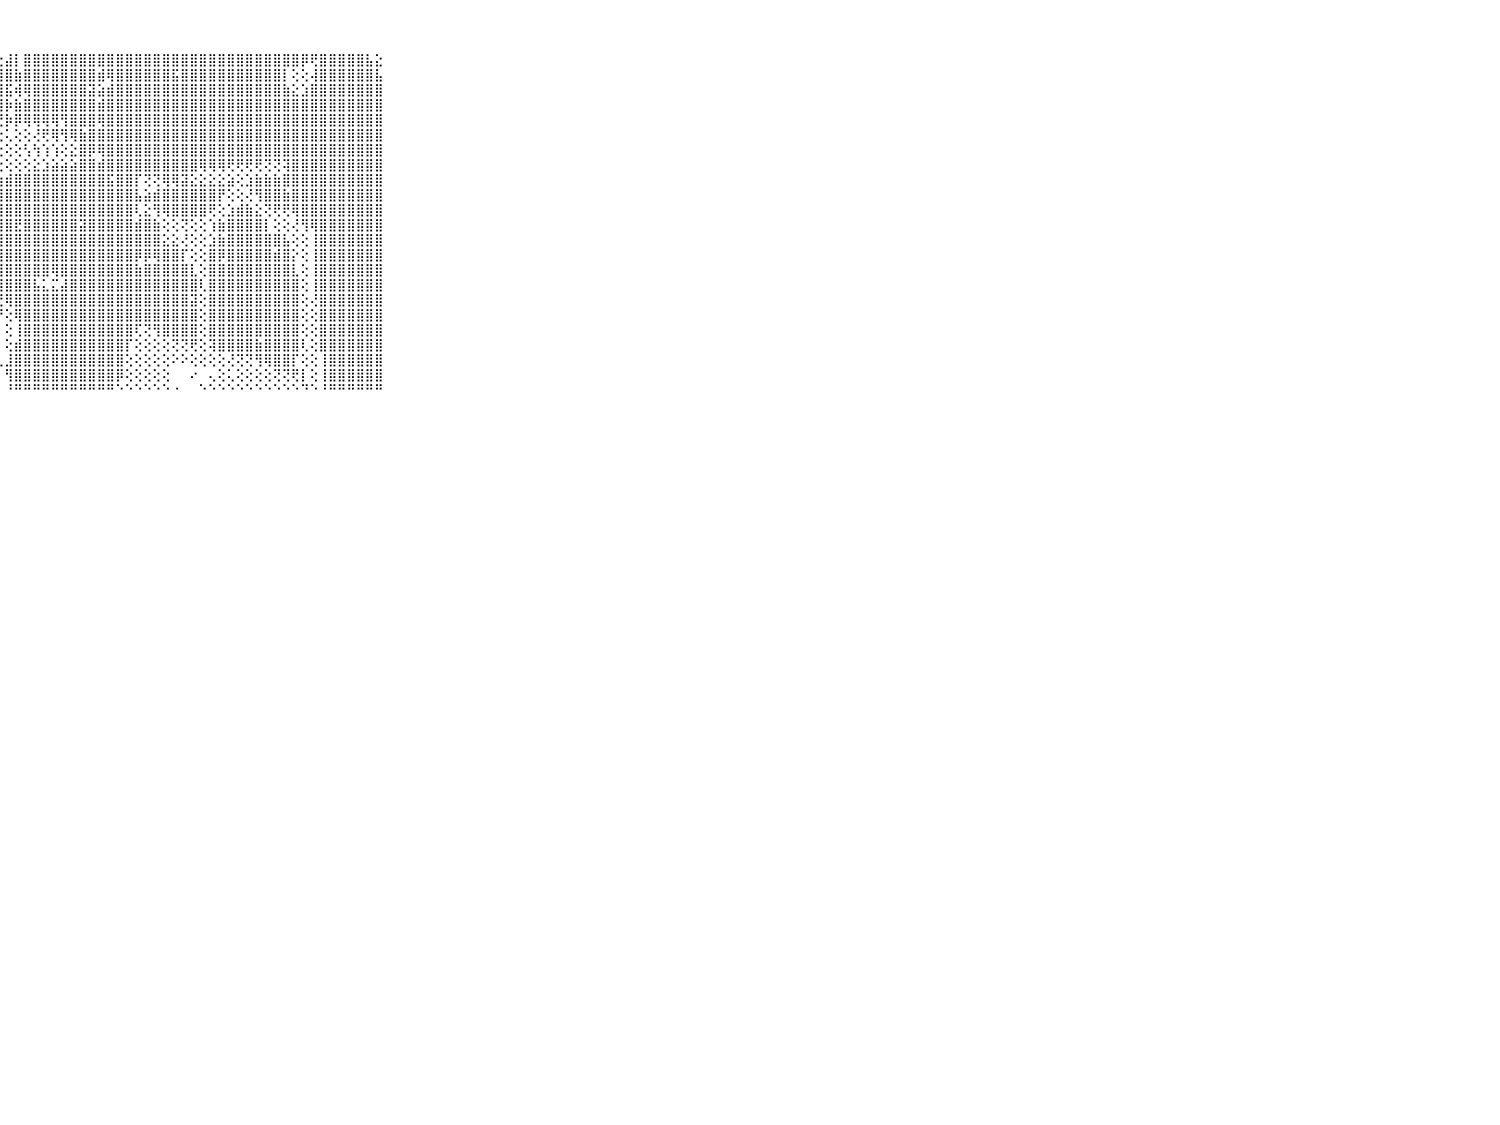

⠀⠀⠀⠀⠀⠀⠀⠀⠀⠀⠀⠀⠀⠀⠀⠀⠀⠀⠀⠀⠀⠁⢻⣿⣿⢟⢕⣕⣼⡇⣿⣿⣿⣿⣿⣿⣿⣿⣿⣿⣿⣿⣿⣿⣿⣿⣿⣿⣿⣿⣿⣿⣿⣿⣿⣿⣿⣿⣿⣿⡿⢟⣿⣿⣿⣿⣿⣧⣕⠀⠀⠀⠀⠀⠀⠀⠀⠀⠀⠀⠀
⠀⠀⠀⠀⠀⠀⠀⠀⠀⠀⠀⠀⠀⠀⠀⠀⠀⠀⠀⠀⢄⢱⣷⡜⢕⢕⣵⣿⣿⣷⣿⣿⣿⣿⣿⣿⣿⣿⣾⢿⣿⣿⣿⣿⣿⣿⣯⣿⣿⣿⣿⣿⣿⣿⣿⣿⣿⣿⡇⢕⢕⢼⣿⣿⣿⣿⣿⣿⣧⠀⠀⠀⠀⠀⠀⠀⠀⠀⠀⠀⠀
⠀⠀⠀⠀⠀⠀⠀⠀⠀⠀⠀⠀⠀⠀⠀⠀⠀⠀⠀⢀⢵⣼⣿⣿⢾⣾⣿⣿⣯⢾⢿⣿⣿⣿⣿⣿⣿⣽⣵⣾⣿⣿⣿⣿⣿⣿⣿⣿⣿⣿⣿⣿⣿⣿⣿⣿⣿⣿⣷⣕⣱⣿⣿⣿⣿⣿⣿⣿⣿⠀⠀⠀⠀⠀⠀⠀⠀⠀⠀⠀⠀
⠀⠀⠀⠀⠀⠀⠀⠀⠀⠀⠀⠀⠀⠀⠀⠀⠀⠀⠀⠕⢕⢿⡿⢏⢕⢝⣽⣿⡷⣷⣿⣿⣿⣿⣿⣿⣿⣿⣾⣿⣿⣿⣿⣿⣿⣿⣿⣿⣿⣿⣿⣿⣿⣿⣿⣿⣿⣿⣿⣿⣿⣿⣿⣿⣿⣿⣿⣿⣿⠀⠀⠀⠀⠀⠀⠀⠀⠀⠀⠀⠀
⠀⠀⠀⠀⠀⠀⠀⠀⠀⠀⠀⠀⠀⠀⠀⠀⠀⠀⠀⠔⠕⠝⢕⣱⣷⣷⡕⢝⡷⡿⢿⢿⢿⢿⢻⣿⣿⣿⢿⣿⣿⣿⣿⣿⣿⣿⣿⣿⣿⣿⣿⣿⣿⣿⣿⣿⣿⣿⣿⣿⣿⣿⣿⣿⣿⣿⣿⣿⣿⠀⠀⠀⠀⠀⠀⠀⠀⠀⠀⠀⠀
⠀⠀⠀⠀⠀⠀⠀⠀⠀⠀⠀⠀⠀⠀⠀⠀⠀⠀⠀⠀⢀⢕⢜⣿⣿⣿⡷⢕⢅⢕⢕⢜⢟⢿⢻⢿⣷⣿⣿⣿⣿⣿⣿⣿⣿⣿⣿⣿⣿⣿⣿⣿⣿⣿⣿⣿⣿⣿⣿⣿⣿⣿⣿⣿⣿⣿⣿⣿⣿⠀⠀⠀⠀⠀⠀⠀⠀⠀⠀⠀⠀
⠀⠀⠀⠀⠀⠀⠀⠀⠀⠀⠀⠀⠀⠀⠀⠀⠀⠀⠀⢔⢕⢱⣿⣿⡟⠕⠕⢑⢕⢕⢣⢳⢱⢱⢕⣕⣿⡿⢿⣿⣿⣿⣿⣿⣿⣿⣿⣿⣿⣿⣿⣿⣿⣿⣿⣿⣿⣿⣿⣿⣿⣿⣿⣿⣿⣿⣿⣿⣿⠀⠀⠀⠀⠀⠀⠀⠀⠀⠀⠀⠀
⠀⠀⠀⠀⠀⠀⠀⠀⠀⠀⠀⢀⠀⠀⢔⢀⢅⠀⢔⢕⢸⣿⣿⣿⢕⢕⢕⢕⢕⢕⢕⣕⣱⣵⣵⣵⣿⣿⣾⣿⣿⣿⣿⣿⣿⣿⣿⣿⣿⢿⢿⢿⢟⢟⢟⢟⢝⢝⢽⣿⣿⣿⣿⣿⣿⣿⣿⣿⣿⠀⠀⠀⠀⠀⠀⠀⠀⠀⠀⠀⠀
⠀⠀⠀⠀⠀⠀⠀⠀⠀⠀⠀⢕⠀⠀⢕⢕⢔⢄⢅⢕⣿⣿⣿⣿⢕⢕⢕⣵⣾⣿⣿⣿⣿⣿⣿⣿⣿⣿⣿⣯⣿⣿⡏⢝⢝⢿⢿⣽⣕⣕⣕⣕⣵⢕⣱⣷⣷⣷⣿⣿⣿⣿⣿⣿⣿⣿⣿⣿⣿⠀⠀⠀⠀⠀⠀⠀⠀⠀⠀⠀⠀
⠀⠀⠀⠀⠀⠀⠀⠀⠀⠀⠀⢕⠀⠀⢕⠕⢕⢕⢕⢕⡿⣿⣿⣿⡕⢕⣿⣿⣿⣿⣿⣿⣿⣿⣿⣿⣿⣿⣿⣿⣿⣿⣧⣵⣾⣿⣿⣿⣿⣿⣿⡟⢕⢕⢜⢻⣿⣿⣷⣿⣿⣿⣿⣿⣿⣿⣿⣿⣿⠀⠀⠀⠀⠀⠀⠀⠀⠀⠀⠀⠀
⠀⠀⠀⠀⠀⠀⠀⠀⠀⠀⠀⢕⠀⠀⢔⢕⢕⢕⢕⢕⢿⢿⢻⣿⣷⢷⣿⣿⣿⣿⣿⣿⣿⣿⣿⣿⣿⣿⣿⣿⣿⣿⢇⣕⢻⢿⣿⣿⣿⣿⢟⢕⣱⣾⣷⣕⢝⢟⢟⢿⣿⣿⣿⣿⣿⣿⣿⣿⣿⠀⠀⠀⠀⠀⠀⠀⠀⠀⠀⠀⠀
⠀⠀⠀⠀⠀⠀⠀⠀⠀⠀⠀⢕⠀⠀⢕⢕⢕⢔⢕⢱⢸⣿⣿⣿⣿⣿⣿⣿⣿⣟⣿⣿⣿⣿⣿⣿⣽⣿⣿⣿⣿⣿⣾⣿⣷⢕⢕⢝⢕⢕⢱⣷⣿⣿⣿⣿⡇⢕⢕⢜⢻⢿⣿⣿⣿⣿⣿⣿⣿⠀⠀⠀⠀⠀⠀⠀⠀⠀⠀⠀⠀
⠀⠀⠀⠀⠀⠀⠀⠀⠀⠀⠀⢕⠀⢀⢕⢕⢕⢕⢕⢸⢸⣿⣿⣿⣿⣿⣿⣿⣿⣿⣿⣿⣿⣿⣿⣿⣿⣿⣿⣿⣿⣿⣿⣿⣿⣕⣕⢜⢕⢕⣱⣷⣿⣿⣿⣿⣿⣿⣧⢕⢕⢸⣿⣿⣿⣿⣿⣿⣿⠀⠀⠀⠀⠀⠀⠀⠀⠀⠀⠀⠀
⠀⠀⠀⠀⠀⠀⠀⠀⠀⠀⠀⠑⠀⢕⢕⢕⢅⠕⢕⢕⢎⣿⣿⣿⣿⣿⣿⣿⣿⣿⣿⣿⣿⣿⣿⣿⣿⣿⣿⣿⣿⣿⡿⡿⢿⣿⣿⡏⢕⢕⣿⡿⣿⣿⣿⣿⣿⣾⣿⡕⢕⢸⣿⣿⣿⣿⣿⣿⣿⠀⠀⠀⠀⠀⠀⠀⠀⠀⠀⠀⠀
⠀⠀⠀⠀⠀⠀⠀⠀⠀⠀⠀⠀⠀⢕⢕⢕⢕⢕⢕⢕⢕⣿⣿⣿⣿⣿⣿⣿⣿⣿⣿⣿⣿⢿⣿⣿⣿⣿⣿⣿⣿⣿⣷⣿⣿⣿⣿⣿⣇⢕⣿⣿⣿⣿⣿⣿⣿⣿⣿⣇⢕⢸⣿⣿⣿⣿⣿⣿⣿⠀⠀⠀⠀⠀⠀⠀⠀⠀⠀⠀⠀
⠀⠀⠀⠀⠀⠀⠀⠀⠀⠀⠀⠀⠀⢕⢕⢕⢕⢕⢕⢕⢱⢿⢿⢿⡿⢿⣿⣿⣿⣿⣿⣧⣅⣍⣼⣿⣿⣿⣿⣿⣿⣿⣿⣿⣿⣿⣿⣿⣿⢇⣿⣿⣿⣿⣿⣿⣿⣿⣿⣿⢕⢸⣿⣿⣿⣿⣿⣿⣿⠀⠀⠀⠀⠀⠀⠀⠀⠀⠀⠀⠀
⠀⠀⠀⠀⠀⠀⠀⠀⠀⠀⠀⠀⠀⢕⢕⢕⢕⢕⢕⢕⢸⣿⣿⣿⣿⣿⣿⣟⢿⣿⣿⣿⣿⣿⣿⣿⣿⣿⣿⣿⣿⣿⣿⣿⣿⣿⣿⣿⣽⢕⣿⣿⣿⣿⣿⣿⣿⣿⣿⣿⢕⢜⣿⣿⣿⣿⣿⣿⣿⠀⠀⠀⠀⠀⠀⠀⠀⠀⠀⠀⠀
⠀⠀⠀⠀⠀⠀⠀⠀⠀⠀⠀⠀⠀⢔⢕⢕⢕⢕⢕⢕⢕⣿⣿⣿⣿⣿⣿⡟⢕⢿⣿⣿⣿⣿⣿⣿⣿⣿⣿⣿⣿⣿⣿⣿⣿⣿⣿⣿⣿⢕⣿⣿⣿⣿⣿⣿⣿⣿⣿⣿⢕⢕⣿⣿⣿⣿⣿⣿⣿⠀⠀⠀⠀⠀⠀⠀⠀⠀⠀⠀⠀
⠀⠀⠀⠀⠀⠀⠀⠀⠀⠀⠀⠀⠀⢕⢕⢕⢕⢕⢕⢕⢱⣿⣿⣿⣿⣿⣿⡇⢕⢸⣿⣿⣿⣿⣿⣿⣿⣿⣿⣿⣿⣿⢏⢝⢻⣿⣿⣿⣿⢕⣿⣿⣿⣿⣿⣿⣿⣿⣿⣿⢕⢕⣿⣿⣿⣿⣿⣿⣿⠀⠀⠀⠀⠀⠀⠀⠀⠀⠀⠀⠀
⠀⠀⠀⠀⠀⠀⠀⠀⠀⠀⠀⠀⢄⢕⢕⢕⢕⢕⢕⢕⢸⣿⣿⣿⣿⣿⣿⡇⢕⣾⣿⣿⣿⣿⣿⣿⣿⣿⣿⣿⣿⡏⢕⢕⢕⢕⢝⢝⢟⢕⢽⣿⣿⣿⣿⣷⣿⣿⣿⣿⢇⢕⣿⣿⣿⣿⣿⣿⣿⠀⠀⠀⠀⠀⠀⠀⠀⠀⠀⠀⠀
⠀⠀⠀⠀⠀⠀⠀⠀⠀⠀⠀⠀⠑⢕⢕⠅⢑⢕⢕⢕⢸⣿⣿⣿⣿⣿⣿⢇⣸⣿⣿⣿⣿⣿⣿⣿⣿⣿⣿⣿⣿⢕⢕⢕⢕⢕⠕⠕⢕⢕⢕⢕⢜⢝⢝⢻⢿⣿⣿⡏⢕⢕⢸⣿⣿⣿⣿⣿⣿⠀⠀⠀⠀⠀⠀⠀⠀⠀⠀⠀⠀
⠀⠀⠀⠀⠀⠀⠀⠀⠀⠀⠀⠀⠑⢕⢕⢑⢕⢕⢕⢕⢸⡯⣽⣾⣿⠑⠁⠀⢻⣿⣿⣿⣿⣿⣿⣿⣿⣿⣿⣿⡿⢕⢕⢕⢕⢕⠀⠀⠔⠀⢄⢕⢅⢕⢕⢕⢕⢝⢝⢟⡇⢕⢸⣿⣿⣿⣿⣿⣿⠀⠀⠀⠀⠀⠀⠀⠀⠀⠀⠀⠀
⠀⠀⠀⠀⠀⠀⠀⠀⠀⠀⠀⠀⠀⠑⠑⠑⠑⠁⠁⠑⠘⠛⠋⠛⠛⠀⠀⠀⠘⠛⠛⠛⠛⠛⠛⠛⠛⠛⠛⠛⠑⠑⠑⠑⠑⠑⠐⠀⠀⠑⠑⠑⠑⠑⠑⠑⠑⠑⠑⠑⠙⠑⠘⠛⠛⠛⠛⠛⠛⠀⠀⠀⠀⠀⠀⠀⠀⠀⠀⠀⠀